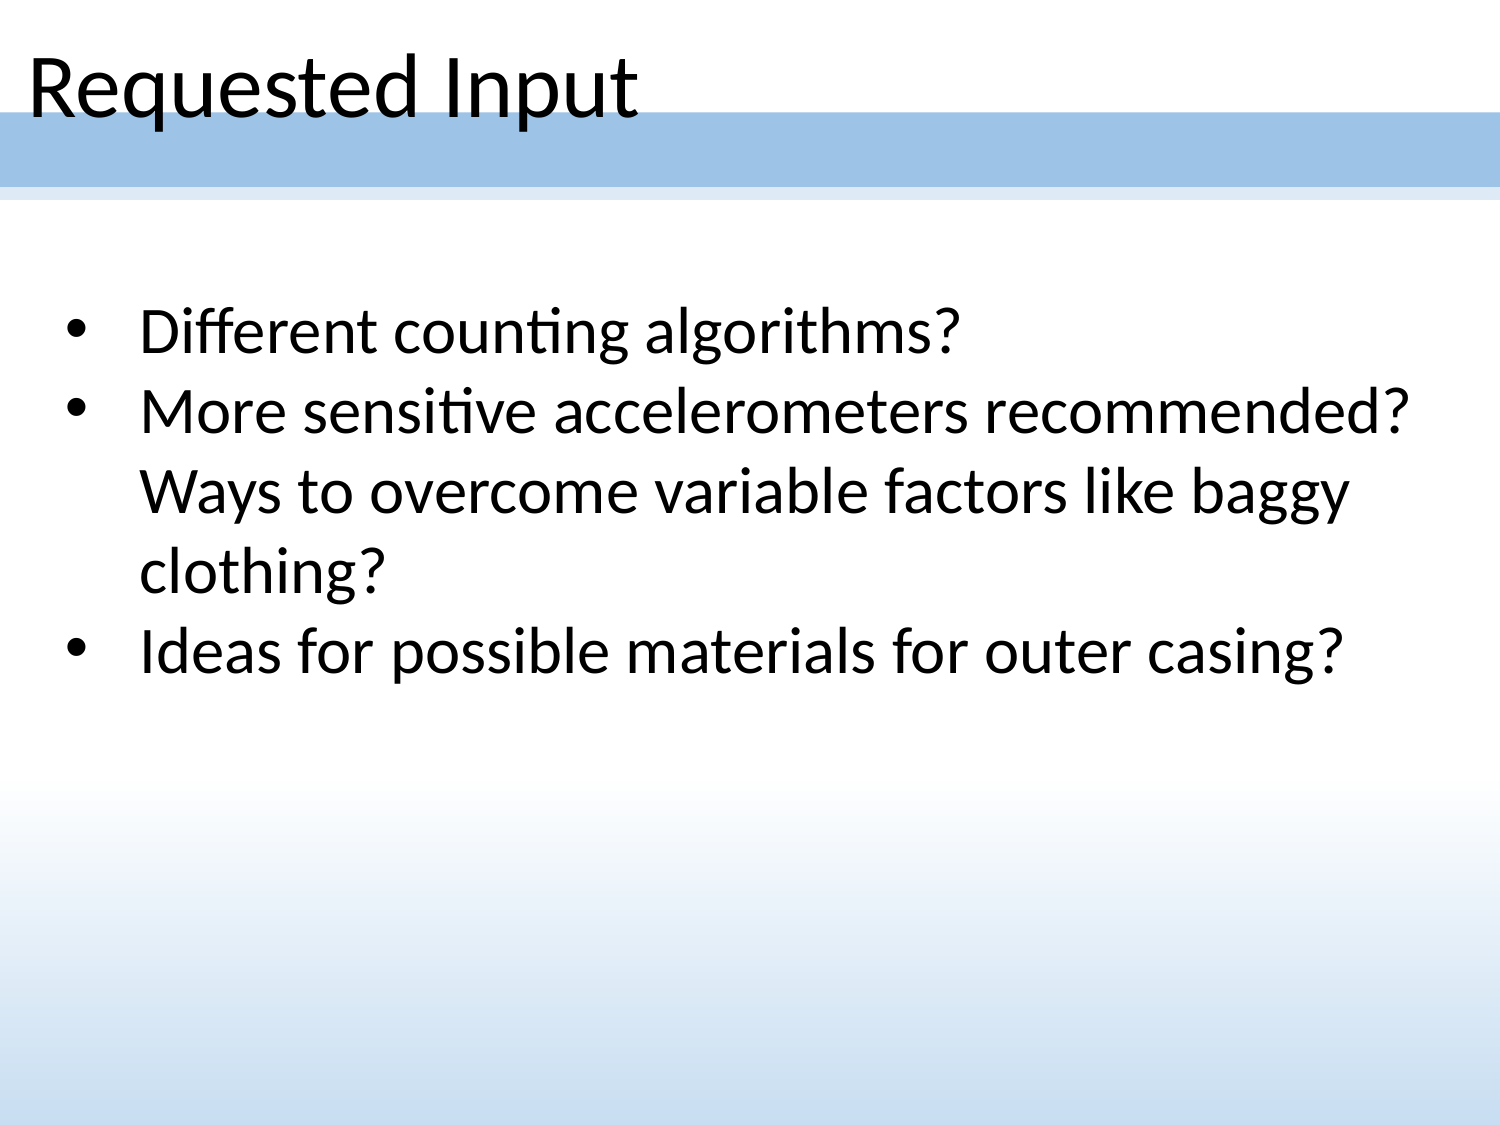

Requested Input

Different counting algorithms?
More sensitive accelerometers recommended? Ways to overcome variable factors like baggy clothing?
Ideas for possible materials for outer casing?